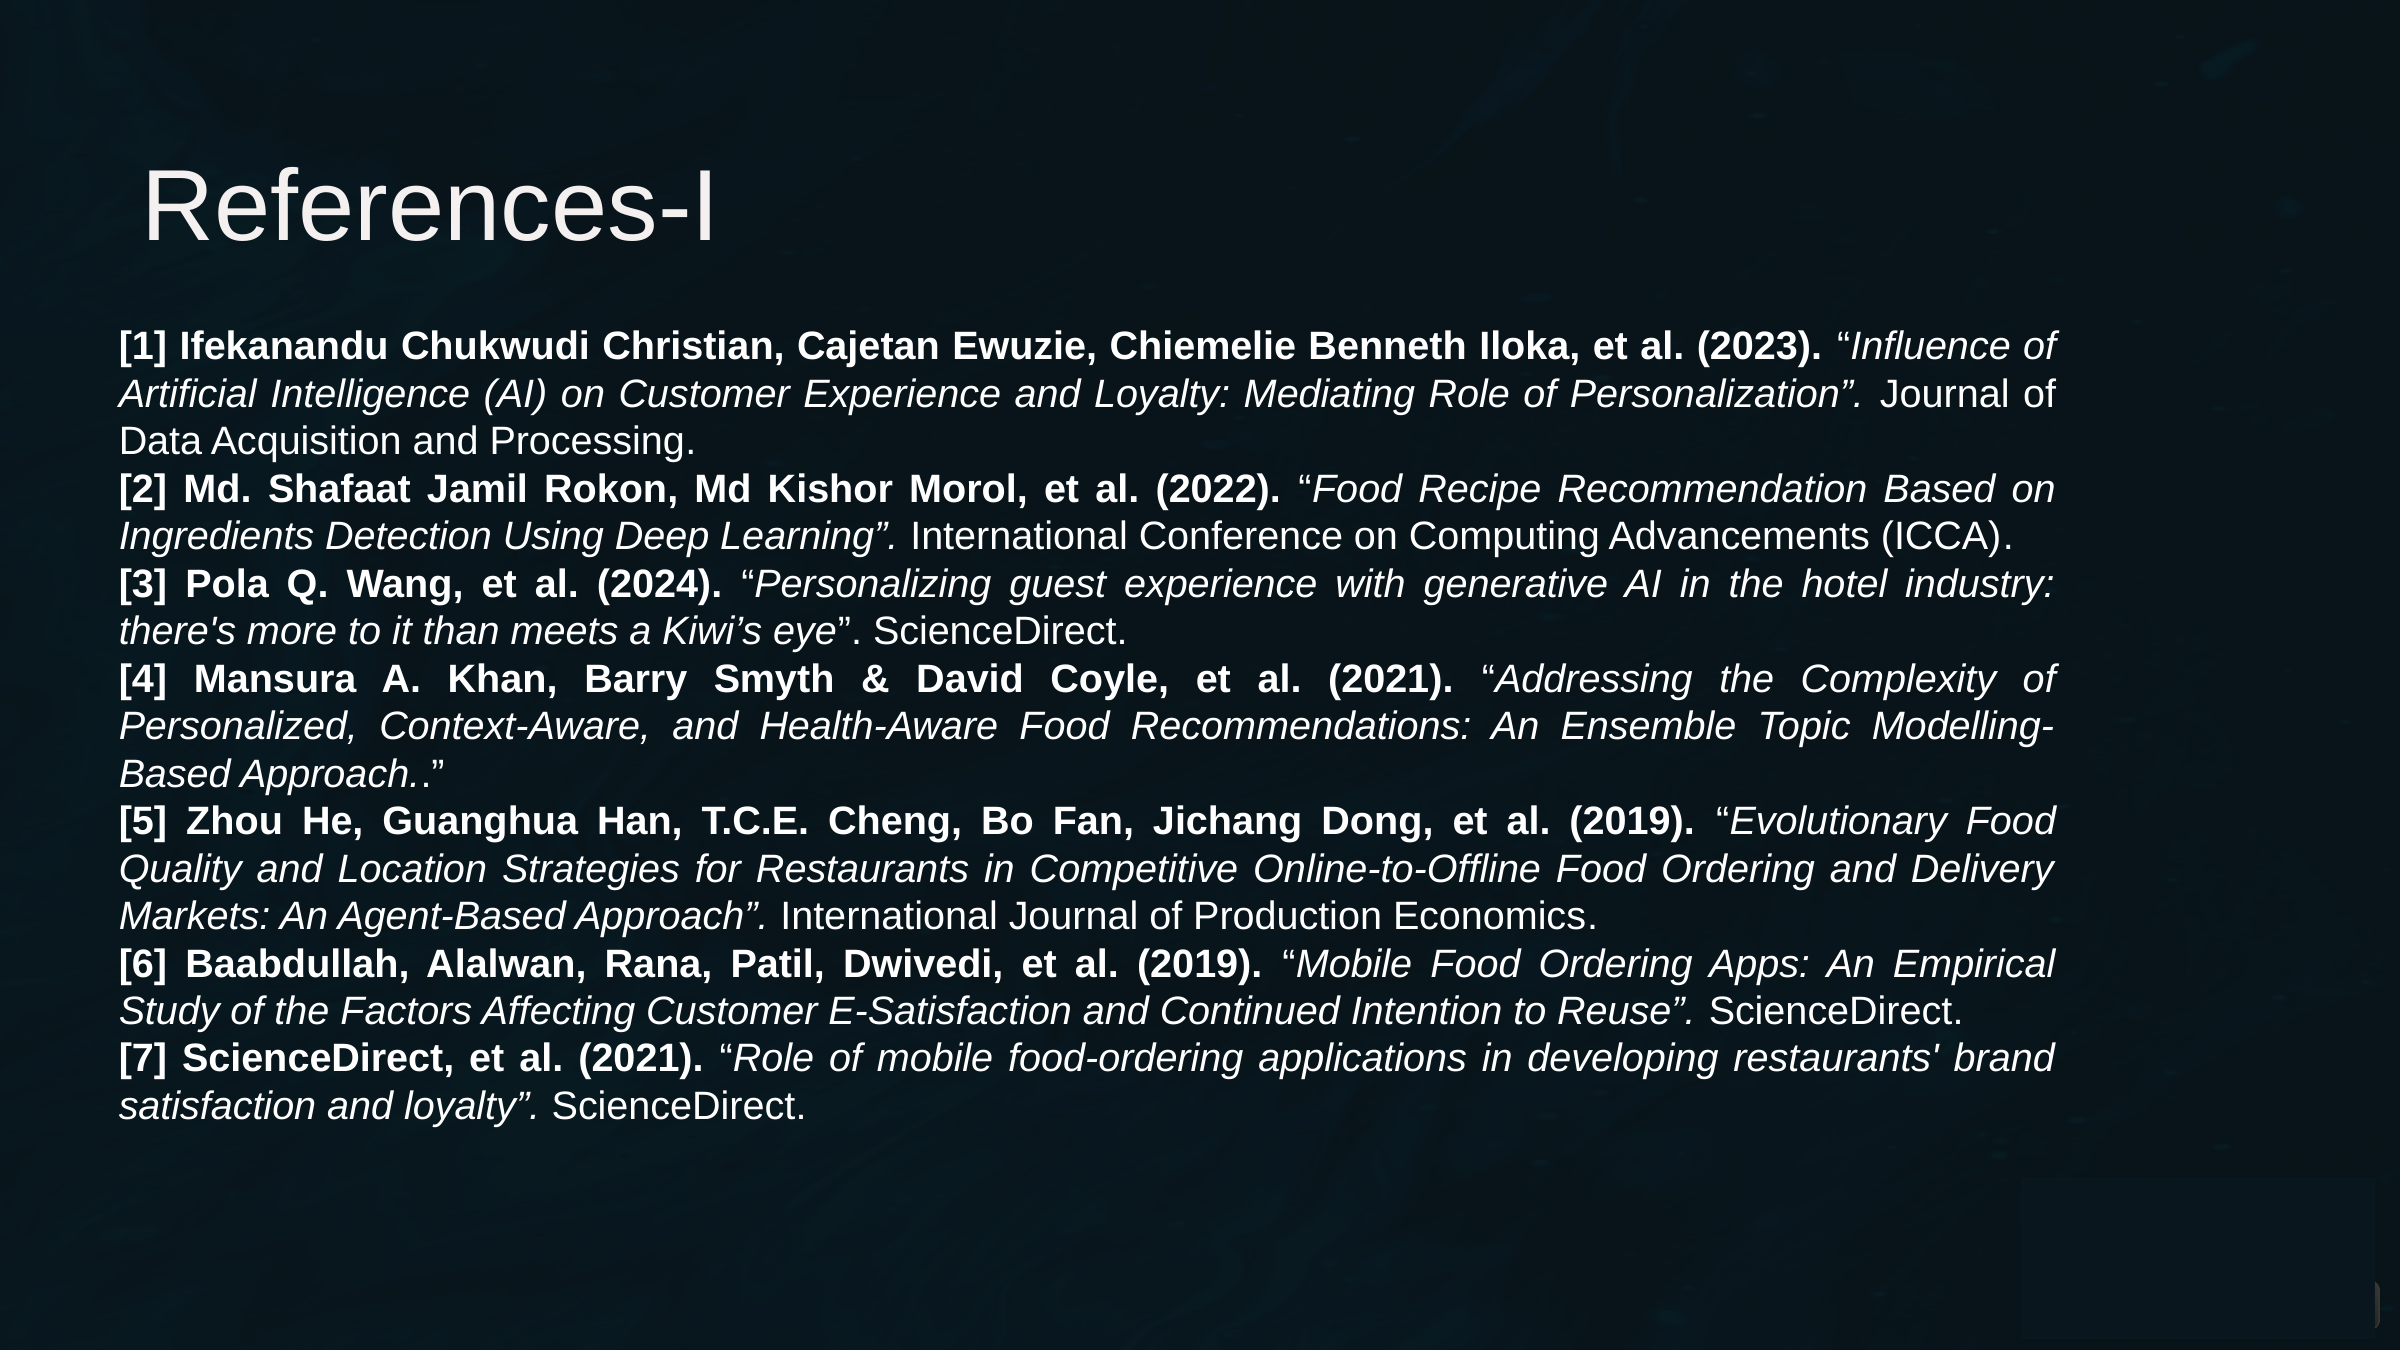

References-I
[1] Ifekanandu Chukwudi Christian, Cajetan Ewuzie, Chiemelie Benneth Iloka, et al. (2023). “Influence of Artificial Intelligence (AI) on Customer Experience and Loyalty: Mediating Role of Personalization”. Journal of Data Acquisition and Processing​.
[2] Md. Shafaat Jamil Rokon, Md Kishor Morol, et al. (2022). “Food Recipe Recommendation Based on Ingredients Detection Using Deep Learning”. International Conference on Computing Advancements (ICCA)​.
[3] Pola Q. Wang, et al. (2024). “Personalizing guest experience with generative AI in the hotel industry: there's more to it than meets a Kiwi’s eye”. ScienceDirect.
[4] Mansura A. Khan, Barry Smyth & David Coyle, et al. (2021). “Addressing the Complexity of Personalized, Context-Aware, and Health-Aware Food Recommendations: An Ensemble Topic Modelling-Based Approach.​.”
[5] Zhou He, Guanghua Han, T.C.E. Cheng, Bo Fan, Jichang Dong, et al. (2019). “Evolutionary Food Quality and Location Strategies for Restaurants in Competitive Online-to-Offline Food Ordering and Delivery Markets: An Agent-Based Approach”. International Journal of Production Economics​.
[6] Baabdullah, Alalwan, Rana, Patil, Dwivedi, et al. (2019). “Mobile Food Ordering Apps: An Empirical Study of the Factors Affecting Customer E-Satisfaction and Continued Intention to Reuse”. ScienceDirect​.
[7] ScienceDirect, et al. (2021). “Role of mobile food-ordering applications in developing restaurants' brand satisfaction and loyalty”. ScienceDirect​.